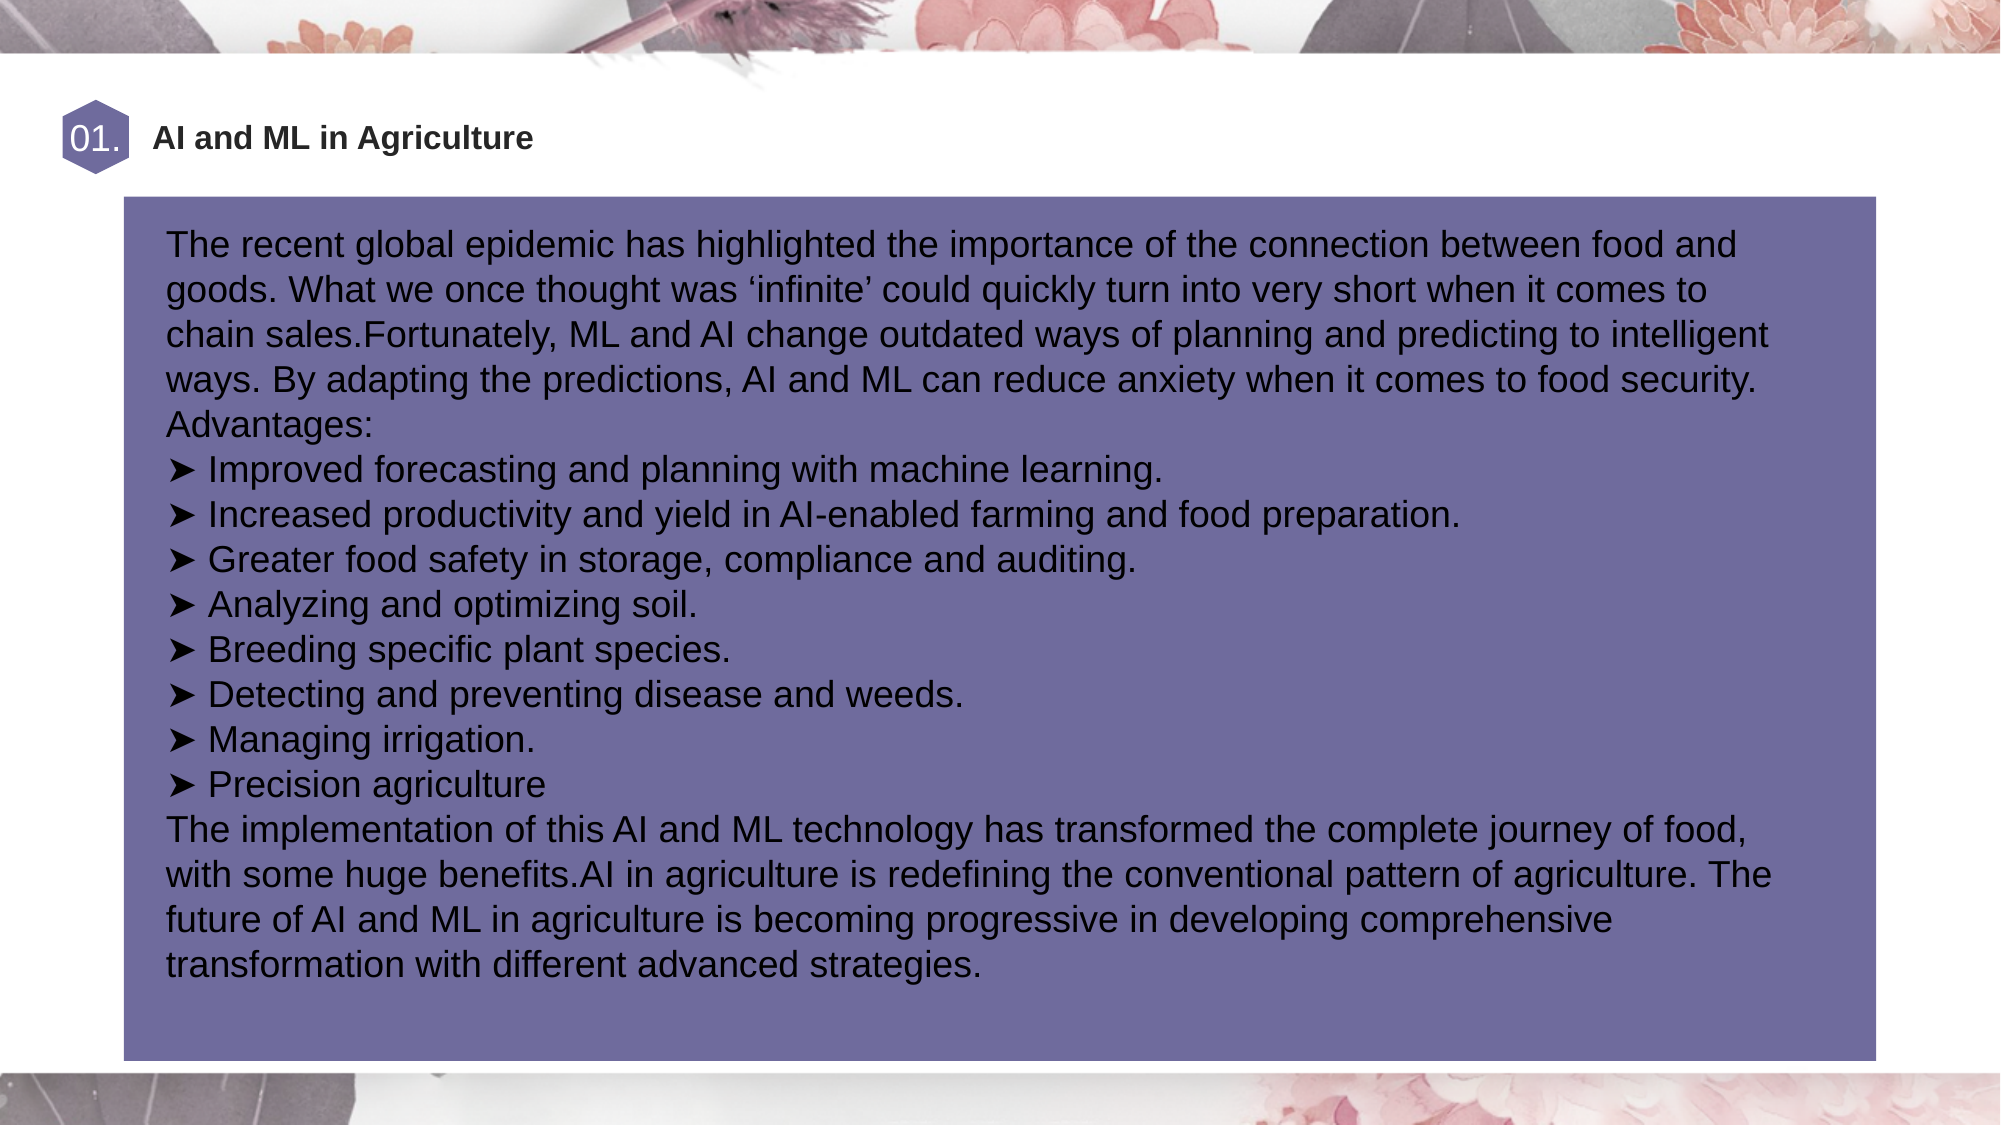

01.
AI and ML in Agriculture

The recent global epidemic has highlighted the importance of the connection between food and goods. What we once thought was ‘infinite’ could quickly turn into very short when it comes to chain sales.Fortunately, ML and AI change outdated ways of planning and predicting to intelligent ways. By adapting the predictions, AI and ML can reduce anxiety when it comes to food security.
Advantages:
➤ Improved forecasting and planning with machine learning.
➤ Increased productivity and yield in AI-enabled farming and food preparation.
➤ Greater food safety in storage, compliance and auditing.
➤ Analyzing and optimizing soil.
➤ Breeding specific plant species.
➤ Detecting and preventing disease and weeds.
➤ Managing irrigation.
➤ Precision agriculture
The implementation of this AI and ML technology has transformed the complete journey of food, with some huge benefits.AI in agriculture is redefining the conventional pattern of agriculture. The future of AI and ML in agriculture is becoming progressive in developing comprehensive transformation with different advanced strategies.